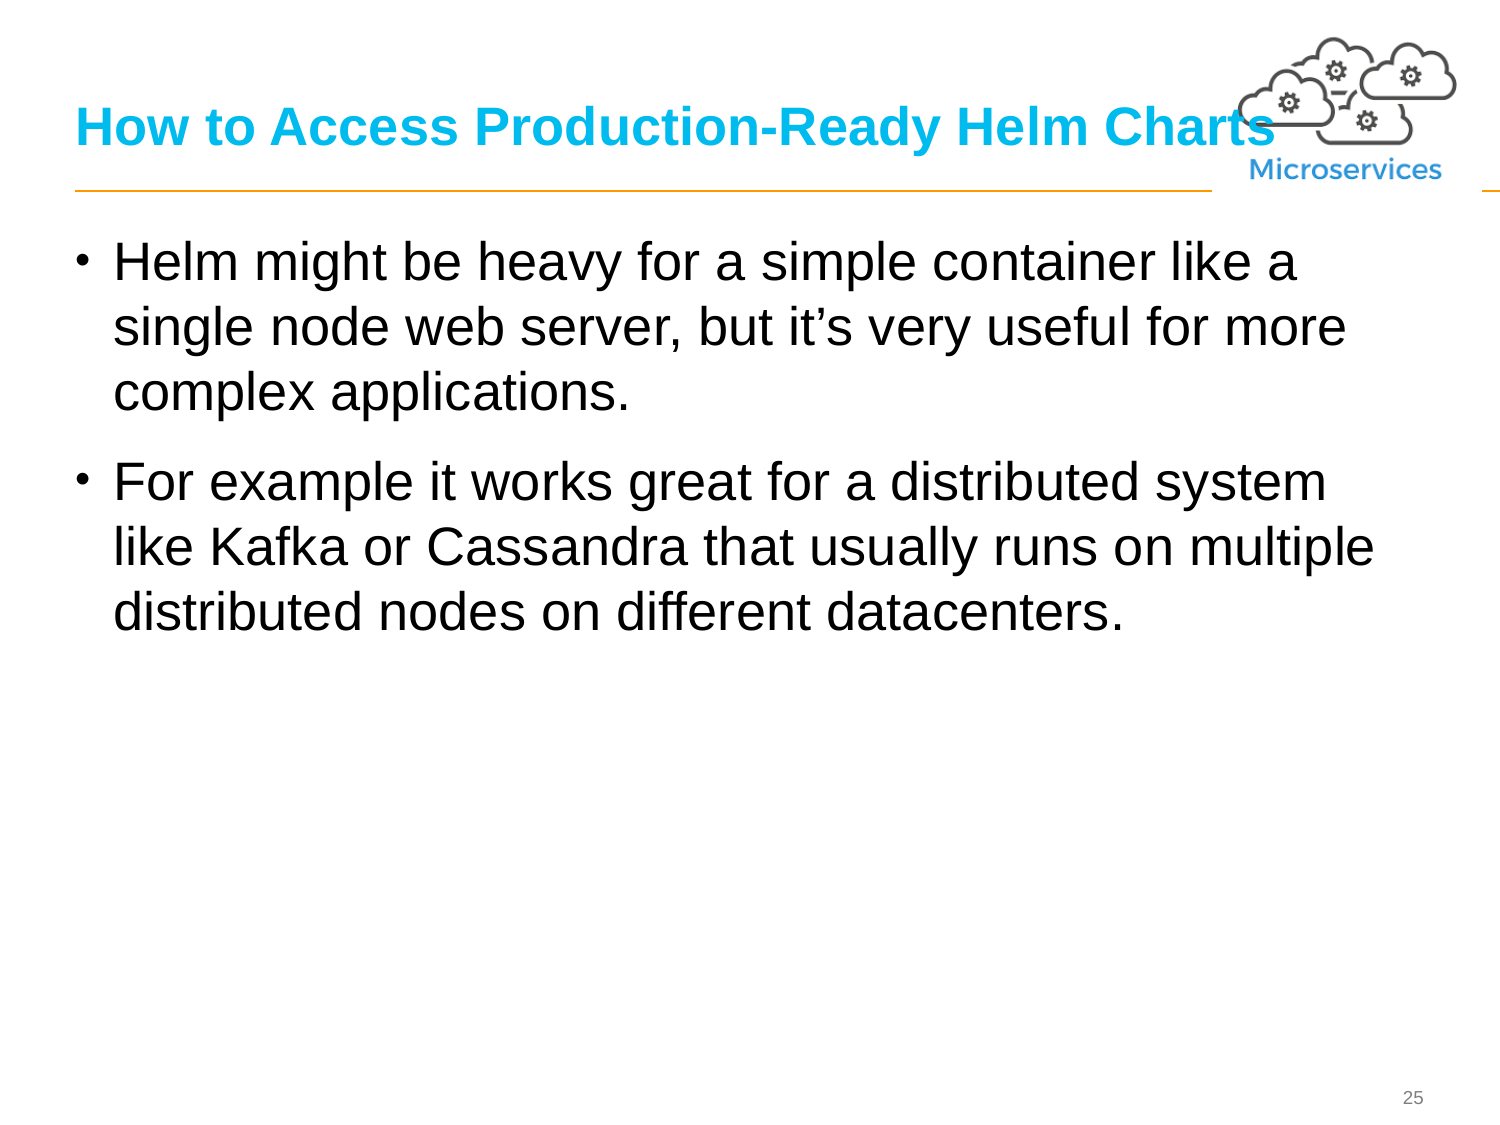

# How to Access Production-Ready Helm Charts
Helm might be heavy for a simple container like a single node web server, but it’s very useful for more complex applications.
For example it works great for a distributed system like Kafka or Cassandra that usually runs on multiple distributed nodes on different datacenters.